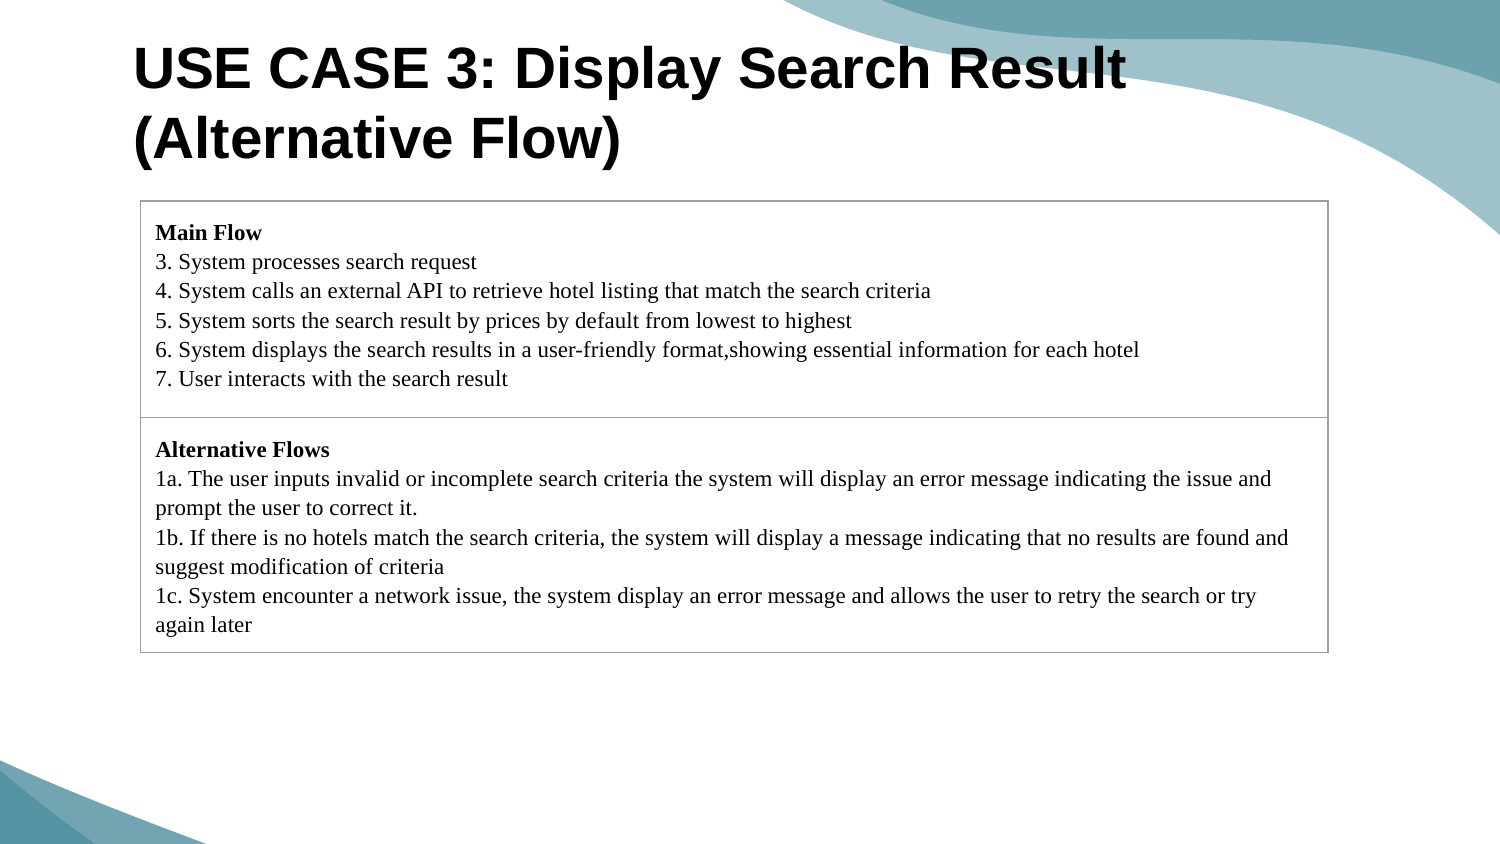

# USE CASE 3: Display Search Result (Alternative Flow)
| Main Flow 3. System processes search request 4. System calls an external API to retrieve hotel listing that match the search criteria 5. System sorts the search result by prices by default from lowest to highest 6. System displays the search results in a user-friendly format,showing essential information for each hotel 7. User interacts with the search result |
| --- |
| Alternative Flows 1a. The user inputs invalid or incomplete search criteria the system will display an error message indicating the issue and prompt the user to correct it. 1b. If there is no hotels match the search criteria, the system will display a message indicating that no results are found and suggest modification of criteria 1c. System encounter a network issue, the system display an error message and allows the user to retry the search or try again later |